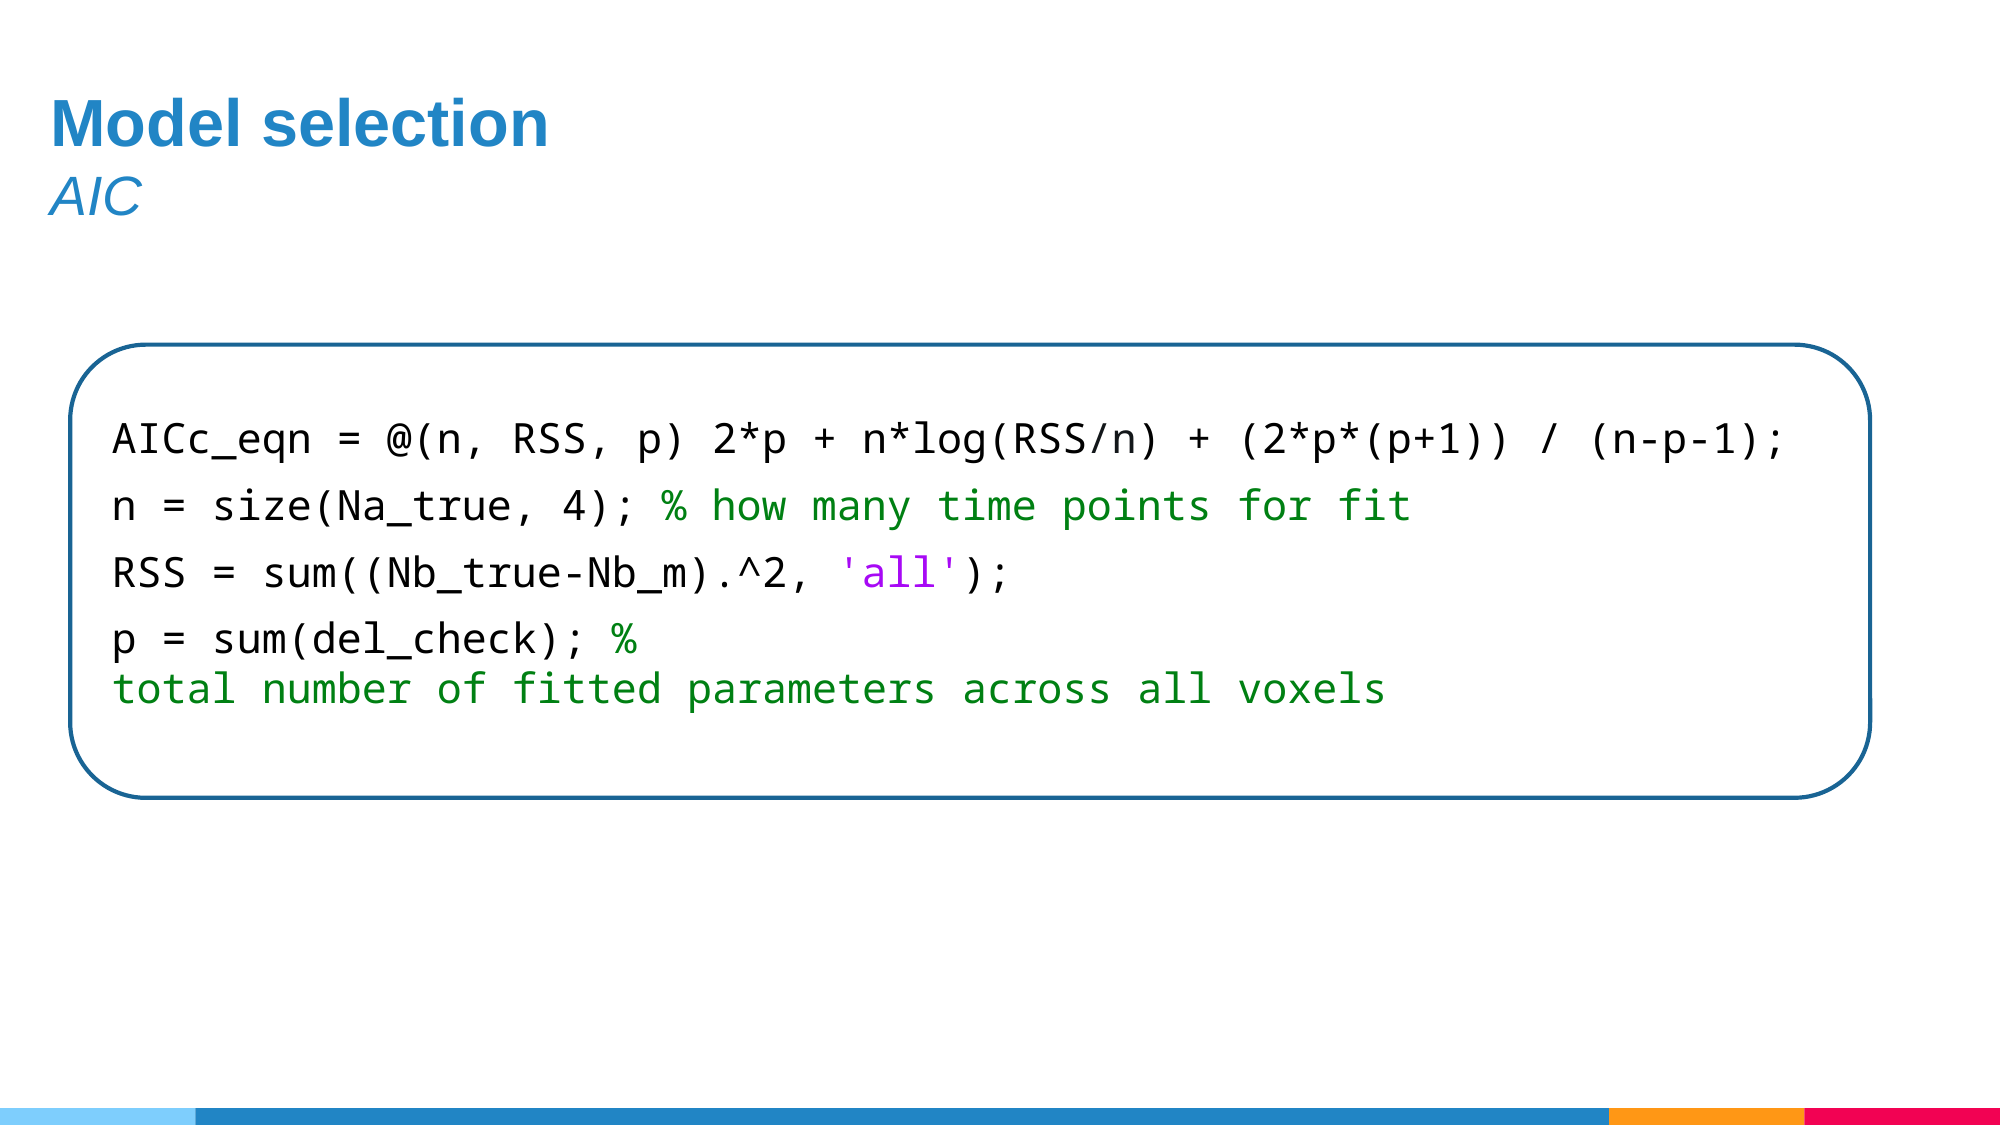

# Model selection
AIC

AICc_eqn = @(n, RSS, p) 2*p + n*log(RSS/n) + (2*p*(p+1)) / (n-p-1);
n = size(Na_true, 4); % how many time points for fit
RSS = sum((Nb_true-Nb_m).^2, 'all');
p = sum(del_check); % total number of fitted parameters across all voxels